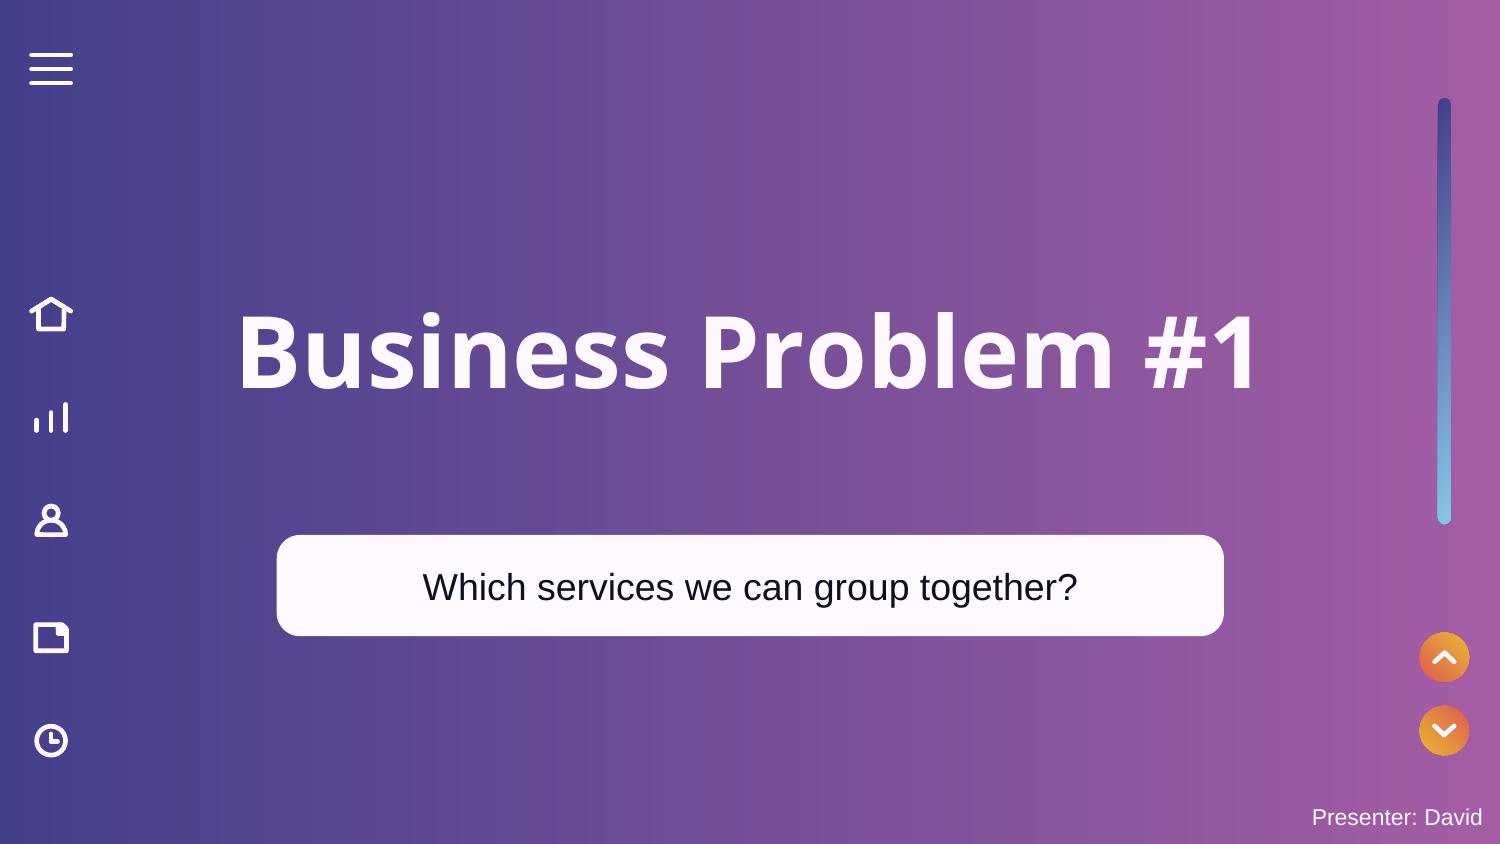

# Business Problem #1

Which services we can group together?

Presenter: David